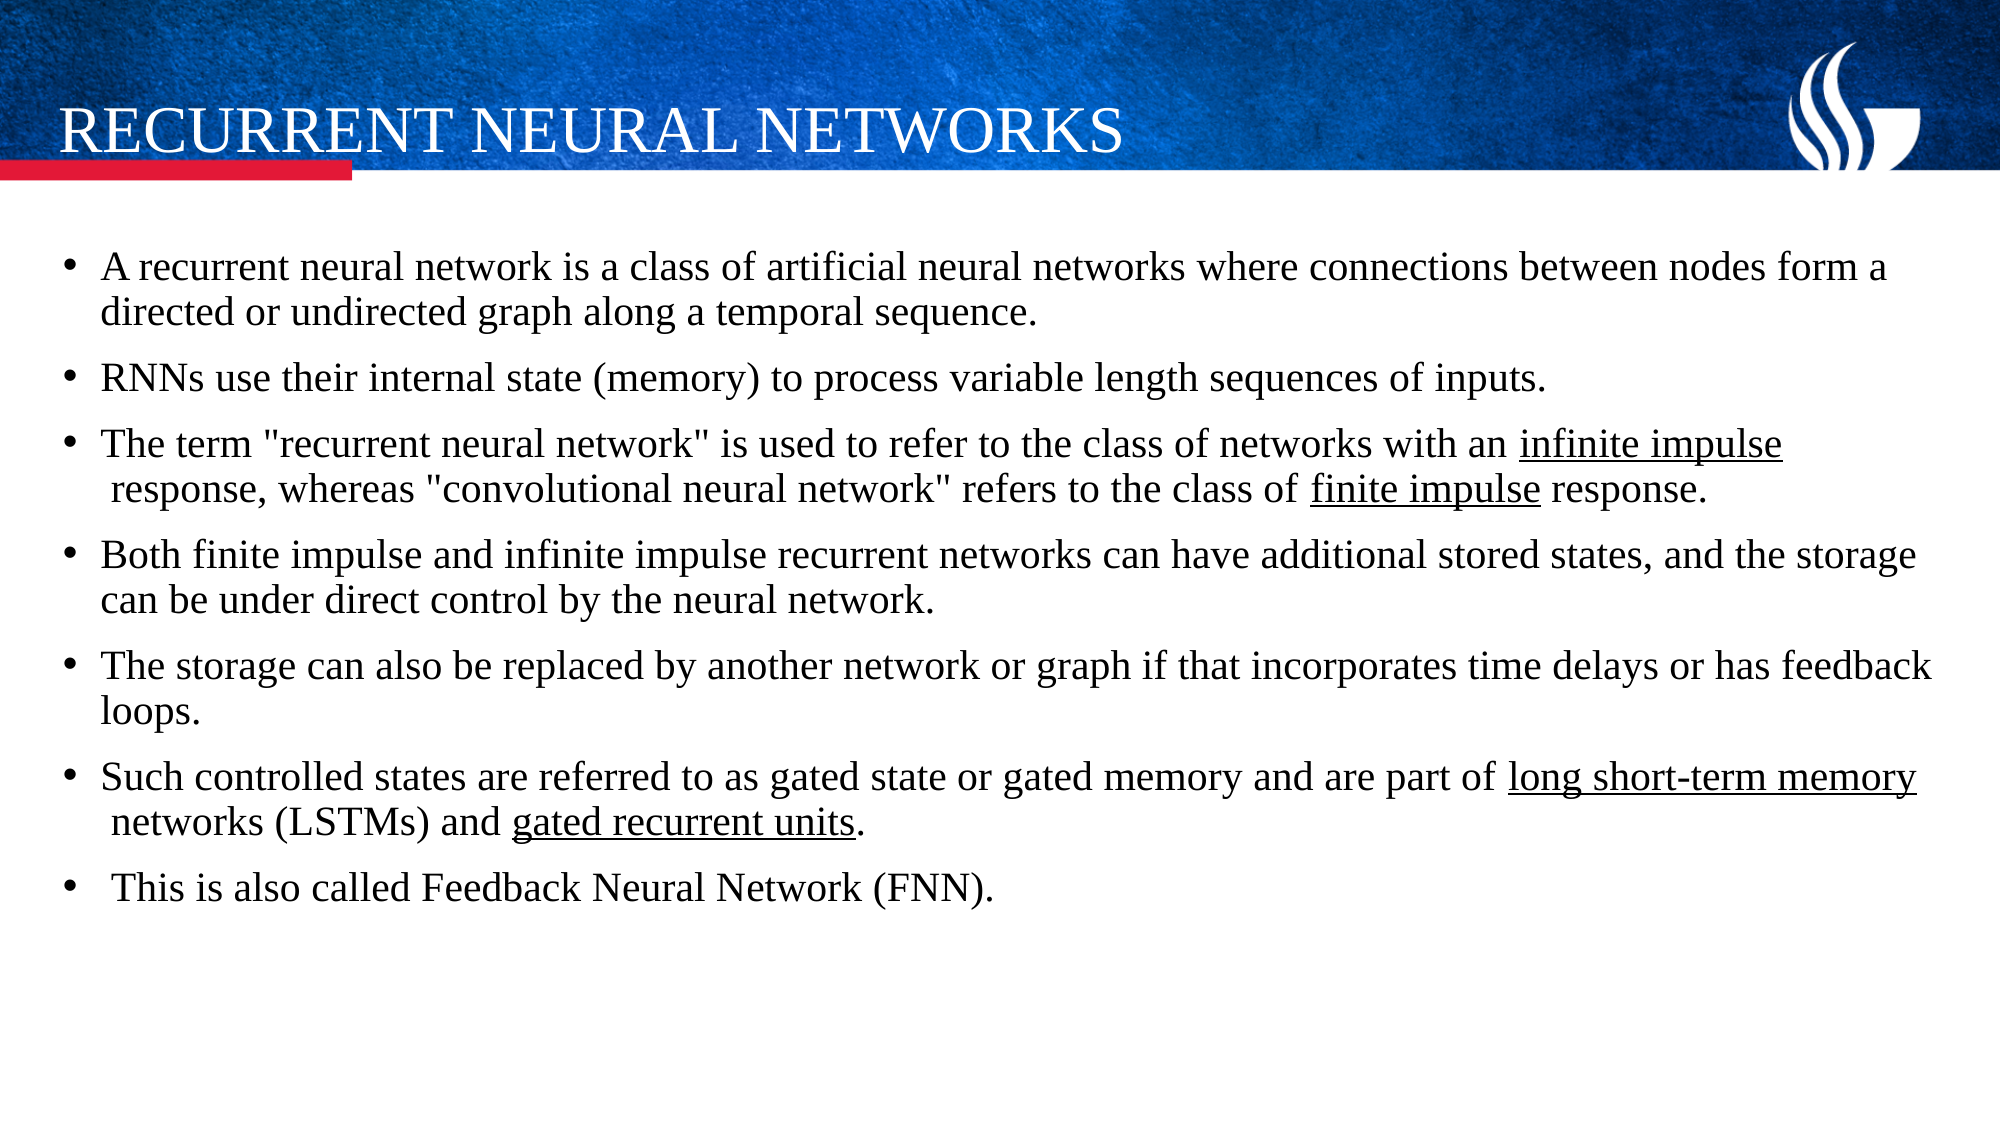

# RECURRENT NEURAL NETWORKS
A recurrent neural network is a class of artificial neural networks where connections between nodes form a directed or undirected graph along a temporal sequence.
RNNs use their internal state (memory) to process variable length sequences of inputs.
The term "recurrent neural network" is used to refer to the class of networks with an infinite impulse response, whereas "convolutional neural network" refers to the class of finite impulse response.
Both finite impulse and infinite impulse recurrent networks can have additional stored states, and the storage can be under direct control by the neural network.
The storage can also be replaced by another network or graph if that incorporates time delays or has feedback loops.
Such controlled states are referred to as gated state or gated memory and are part of long short-term memory networks (LSTMs) and gated recurrent units.
 This is also called Feedback Neural Network (FNN).